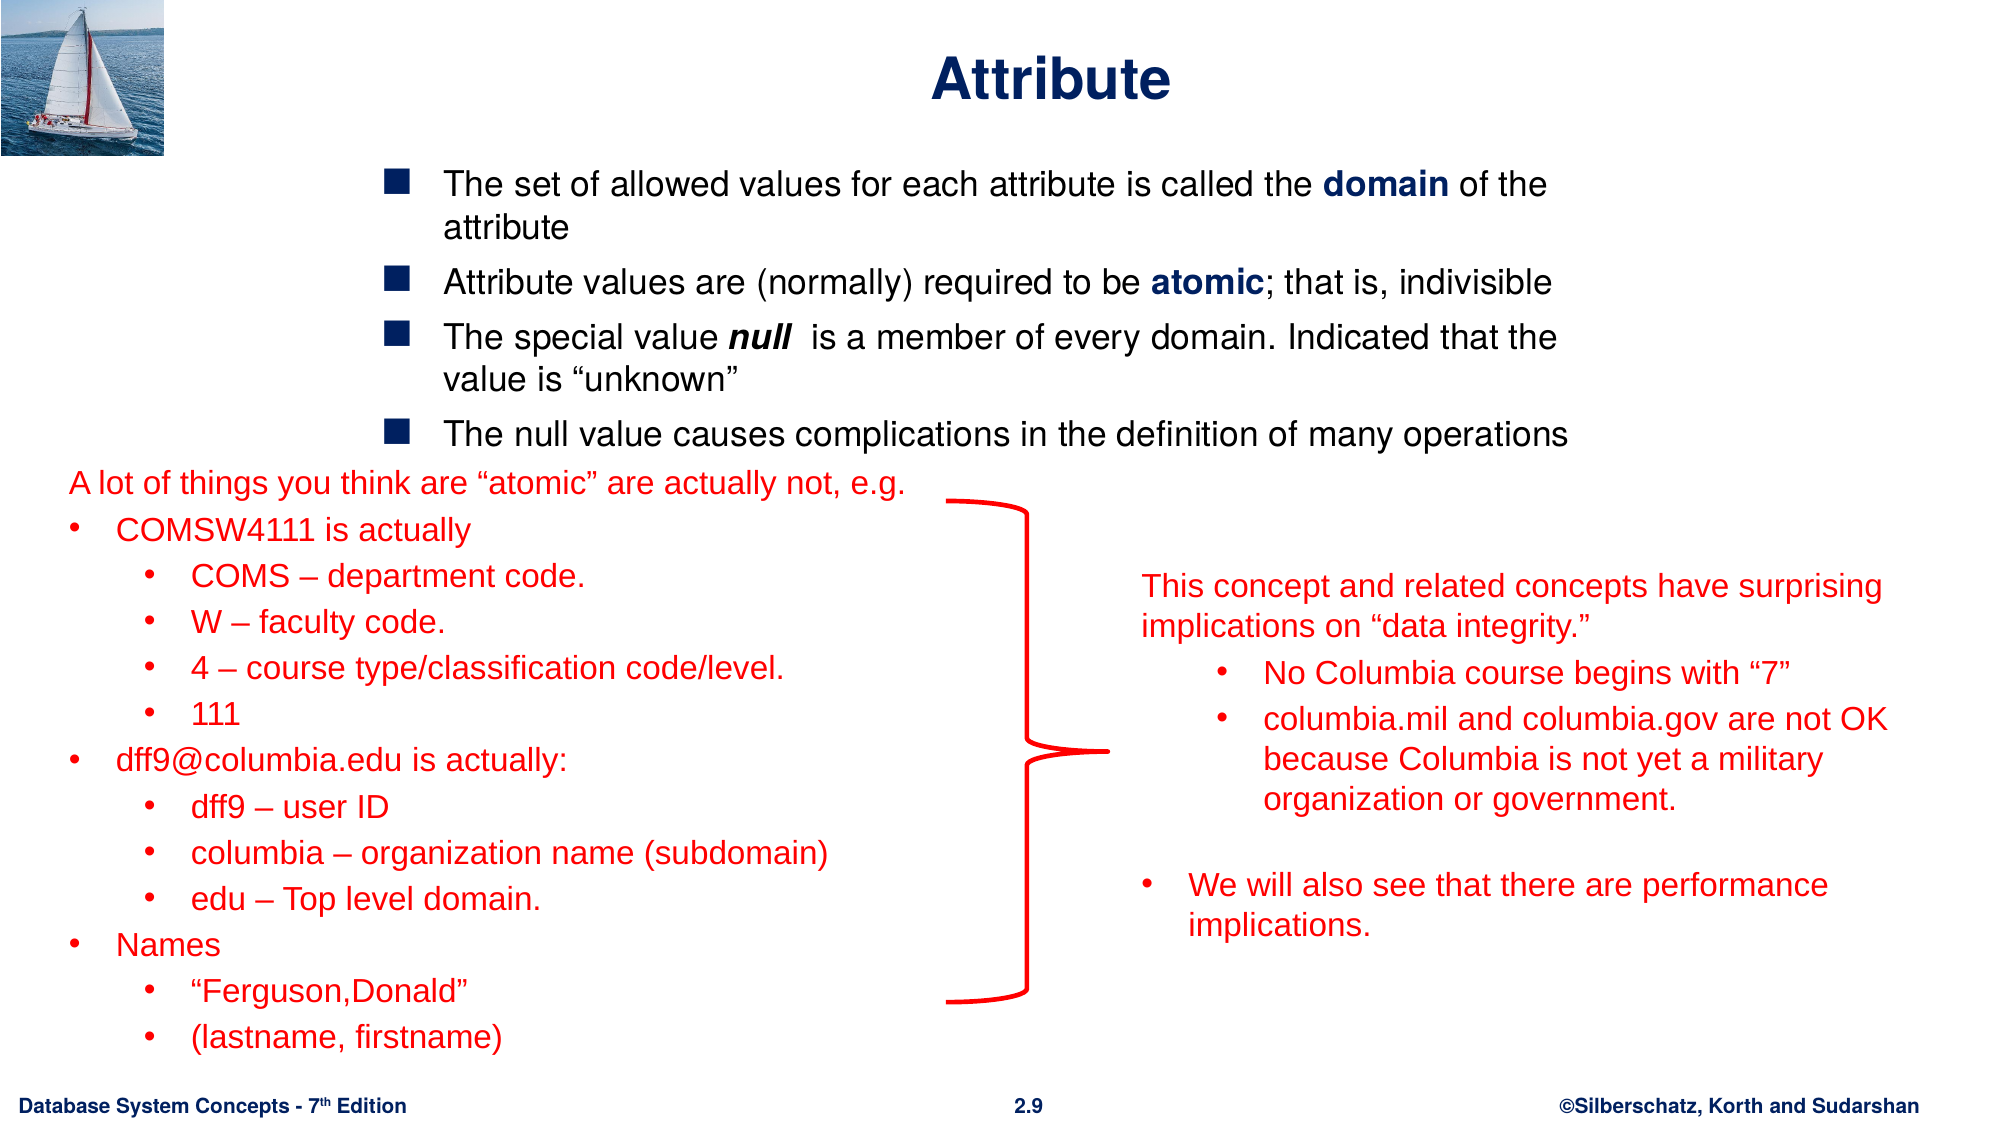

# Attribute
The set of allowed values for each attribute is called the domain of the attribute
Attribute values are (normally) required to be atomic; that is, indivisible
The special value null  is a member of every domain. Indicated that the value is “unknown”
The null value causes complications in the definition of many operations
A lot of things you think are “atomic” are actually not, e.g.
COMSW4111 is actually
COMS – department code.
W – faculty code.
4 – course type/classification code/level.
111
dff9@columbia.edu is actually:
dff9 – user ID
columbia – organization name (subdomain)
edu – Top level domain.
Names
“Ferguson,Donald”
(lastname, firstname)

This concept and related concepts have surprising implications on “data integrity.”
No Columbia course begins with “7”
columbia.mil and columbia.gov are not OK
because Columbia is not yet a military organization or government.
We will also see that there are performance implications.